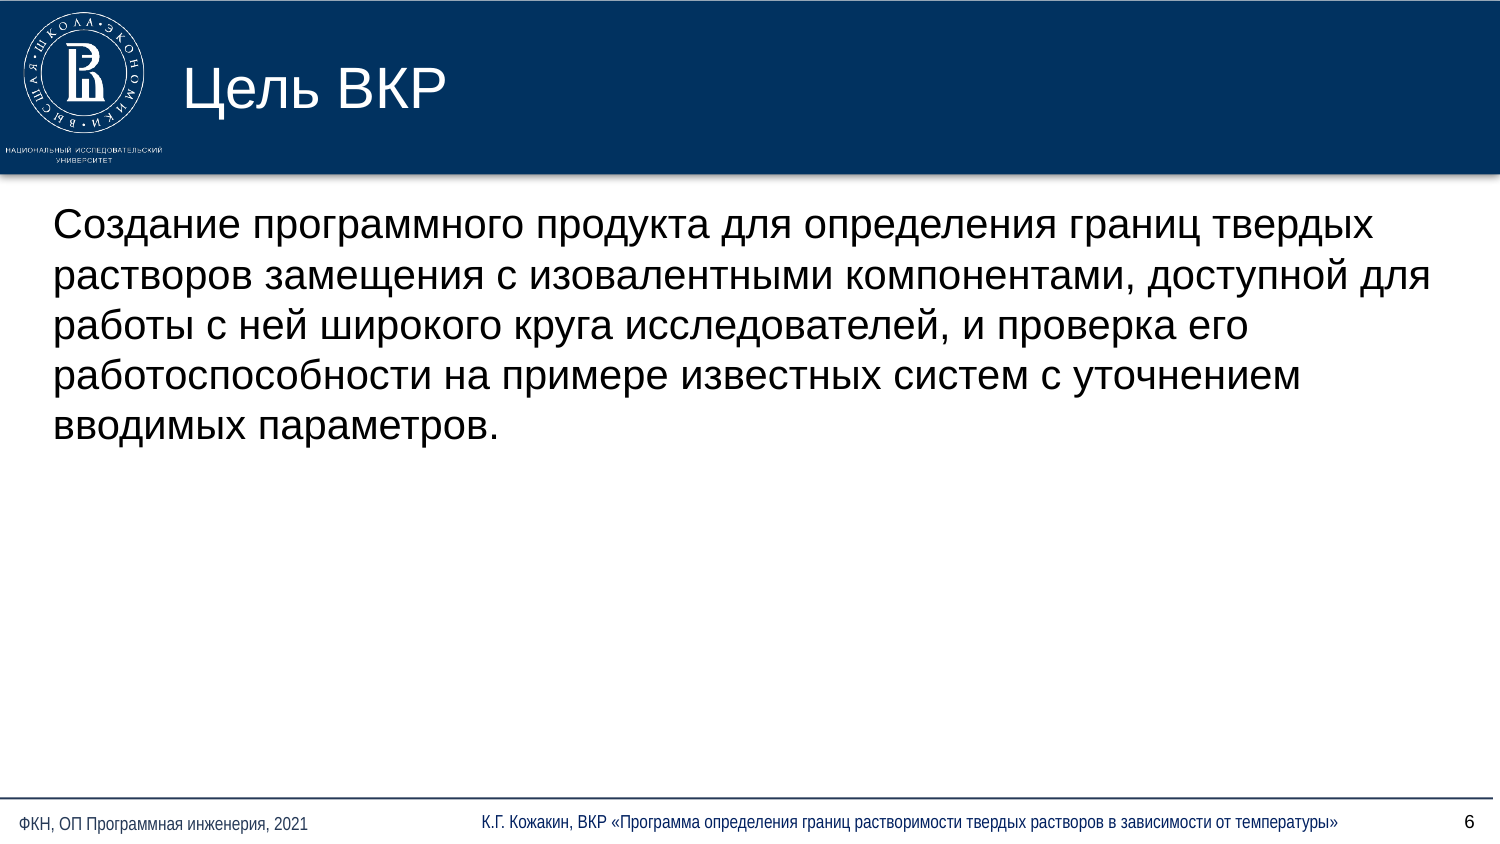

# Цель ВКР
Создание программного продукта для определения границ твердых растворов замещения с изовалентными компонентами, доступной для работы с ней широкого круга исследователей, и проверка его работоспособности на примере известных систем с уточнением вводимых параметров.
6
К.Г. Кожакин, ВКР «Программа определения границ растворимости твердых растворов в зависимости от температуры»